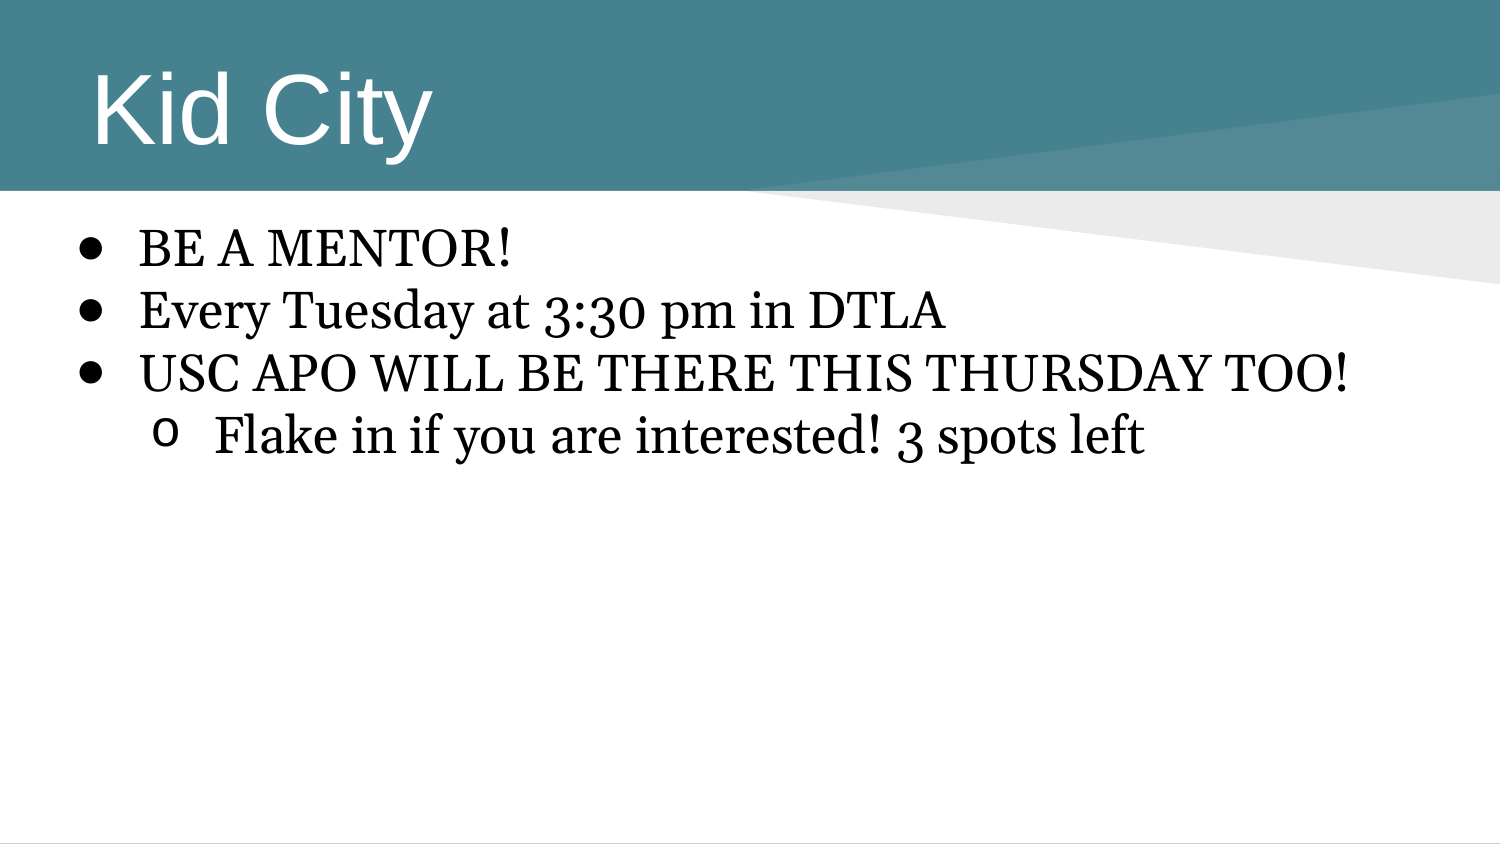

# Kid City
BE A MENTOR!
Every Tuesday at 3:30 pm in DTLA
USC APO WILL BE THERE THIS THURSDAY TOO!
Flake in if you are interested! 3 spots left